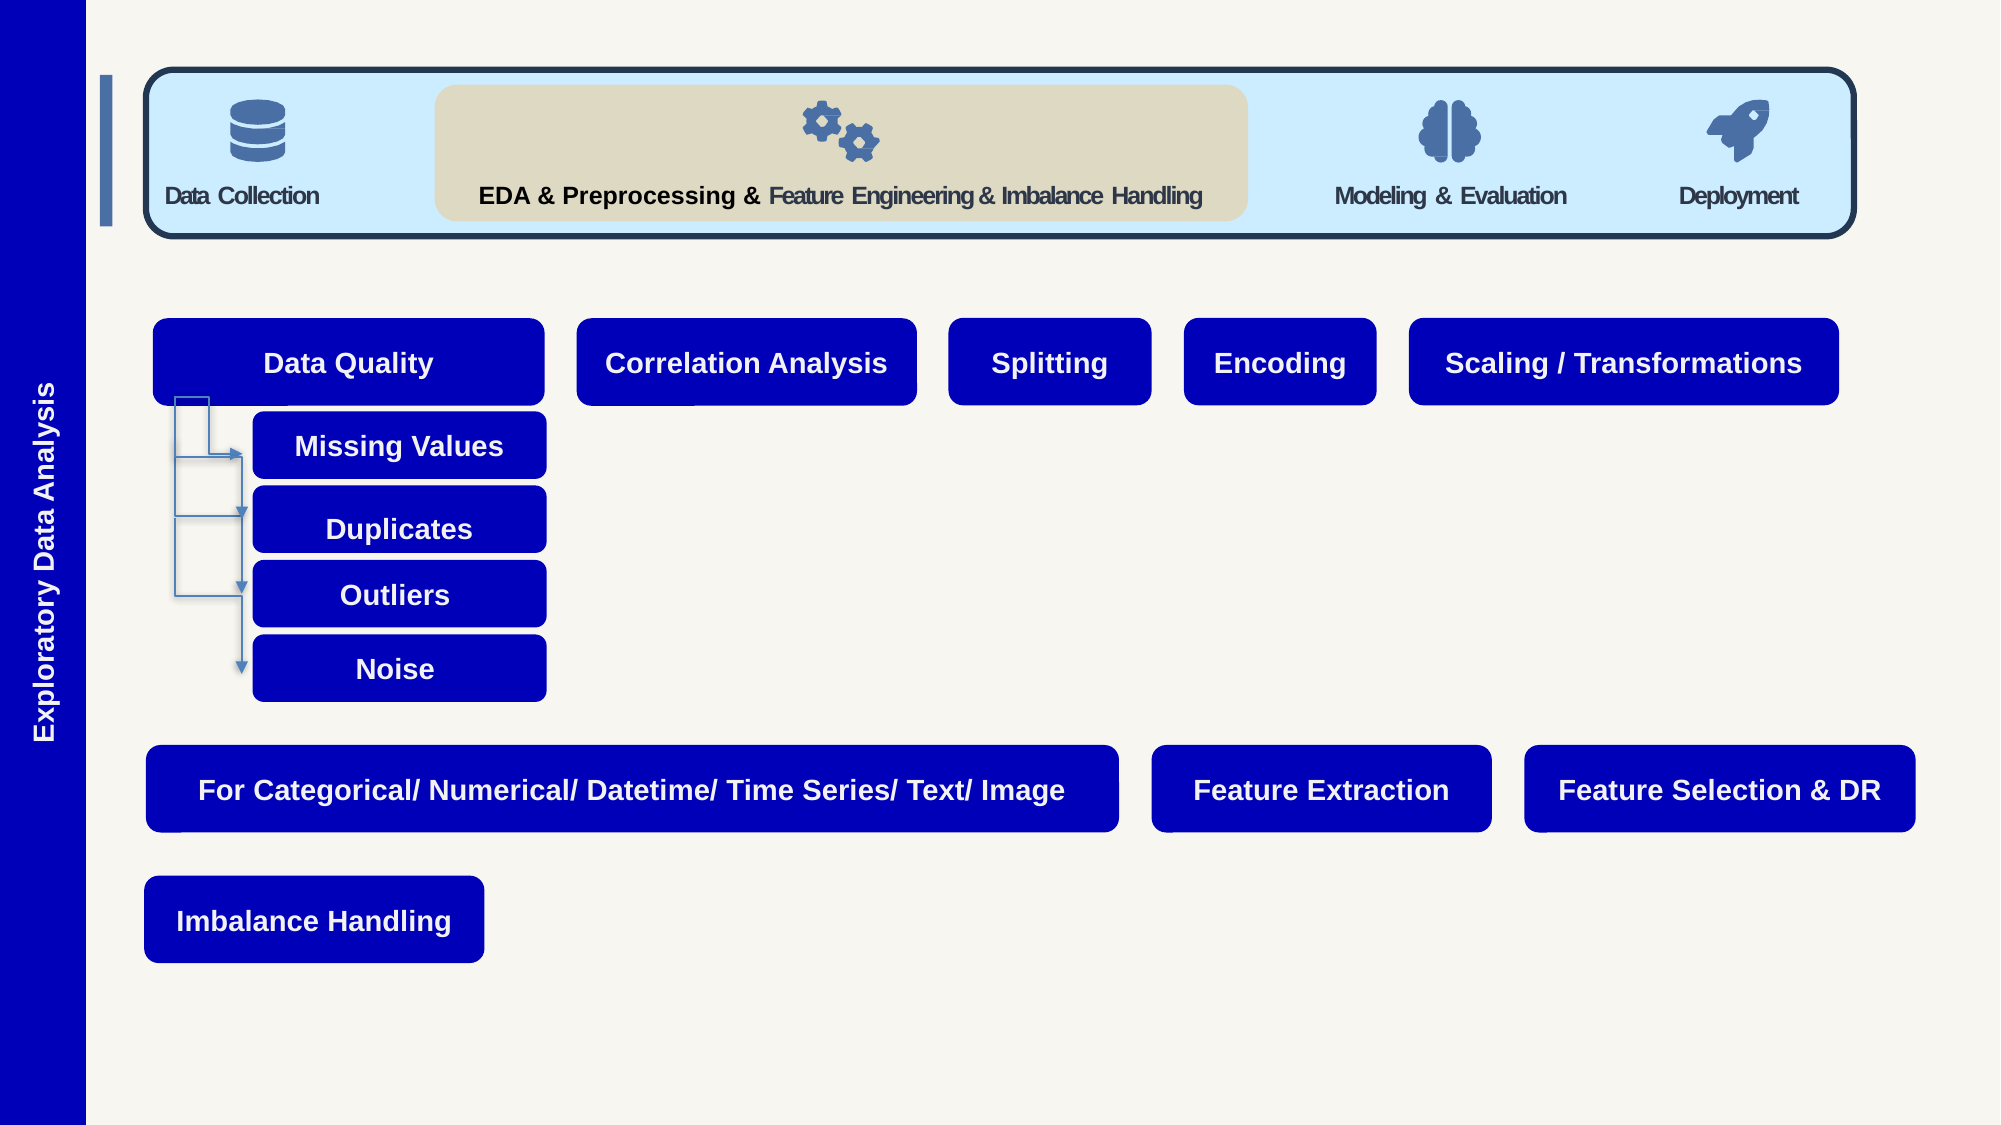

Data Collection
EDA & Preprocessing & Feature Engineering & Imbalance Handling
Modeling & Evaluation
Deployment
Splitting
Encoding
Scaling / Transformations
Data Quality
Missing Values
Duplicates
Outliers
Noise
Correlation Analysis
Exploratory Data Analysis
For Categorical/ Numerical/ Datetime/ Time Series/ Text/ Image
Feature Extraction
Feature Selection & DR
Imbalance Handling